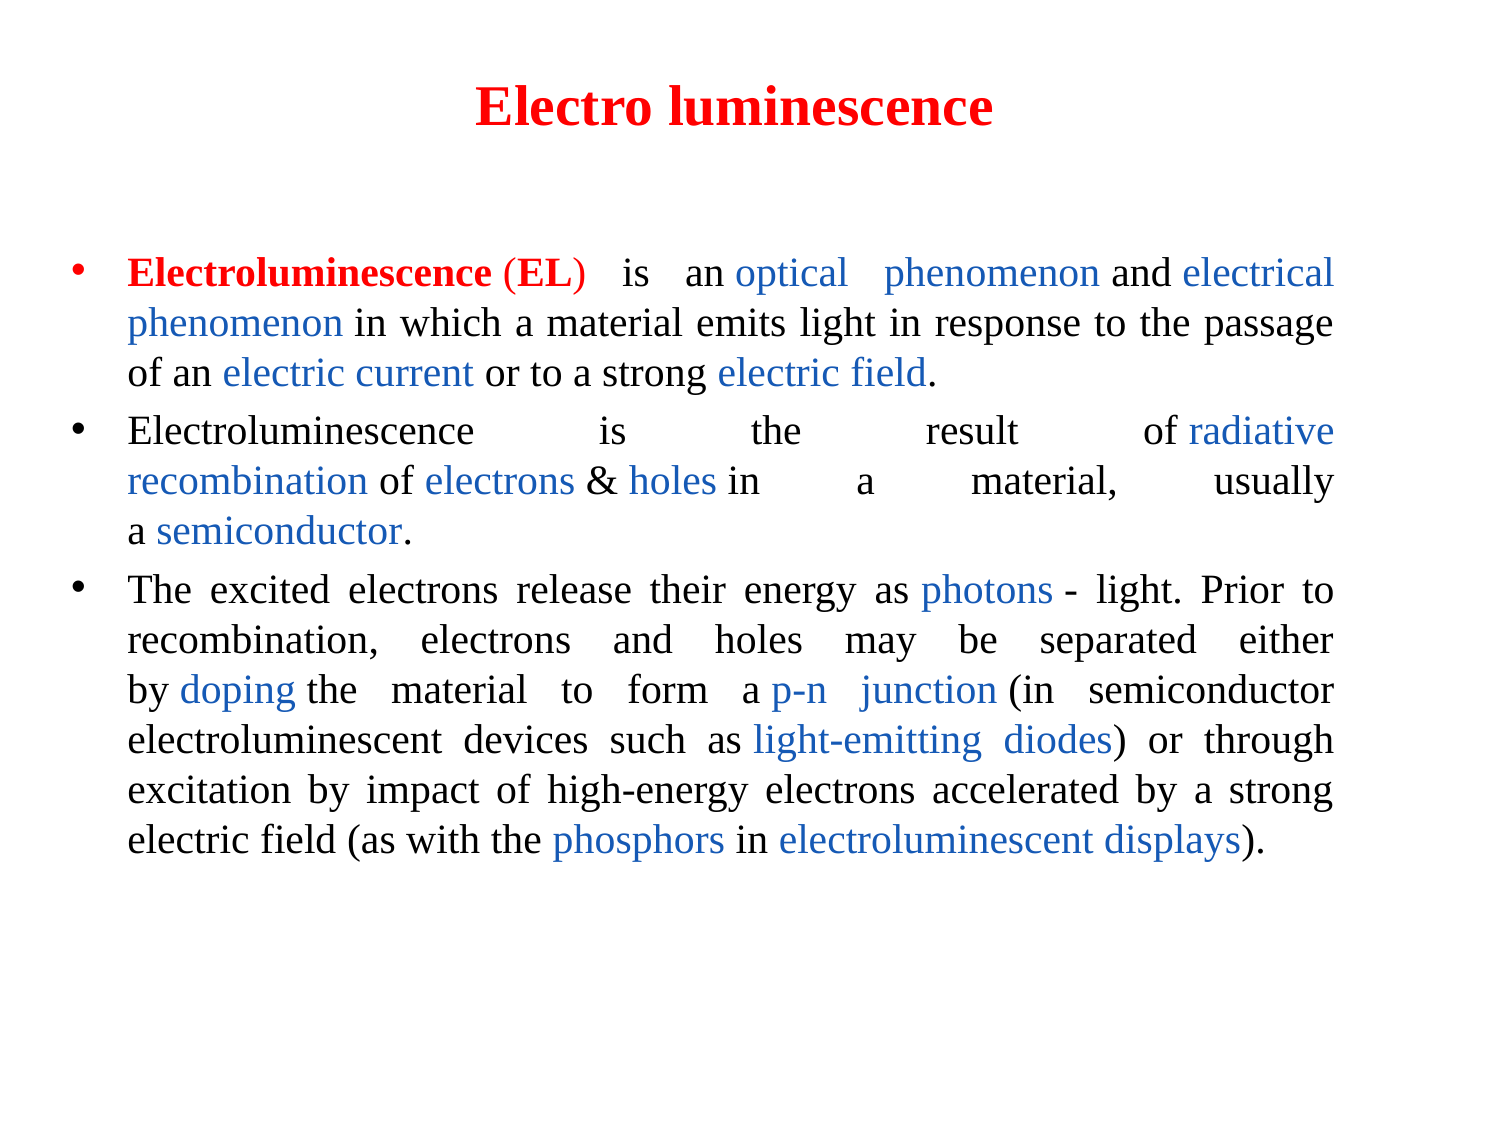

# Electro luminescence
Electroluminescence (EL) is an optical phenomenon and electrical phenomenon in which a material emits light in response to the passage of an electric current or to a strong electric field.
Electroluminescence is the result of radiative recombination of electrons & holes in a material, usually a semiconductor.
The excited electrons release their energy as photons - light. Prior to recombination, electrons and holes may be separated either by doping the material to form a p-n junction (in semiconductor electroluminescent devices such as light-emitting diodes) or through excitation by impact of high-energy electrons accelerated by a strong electric field (as with the phosphors in electroluminescent displays).